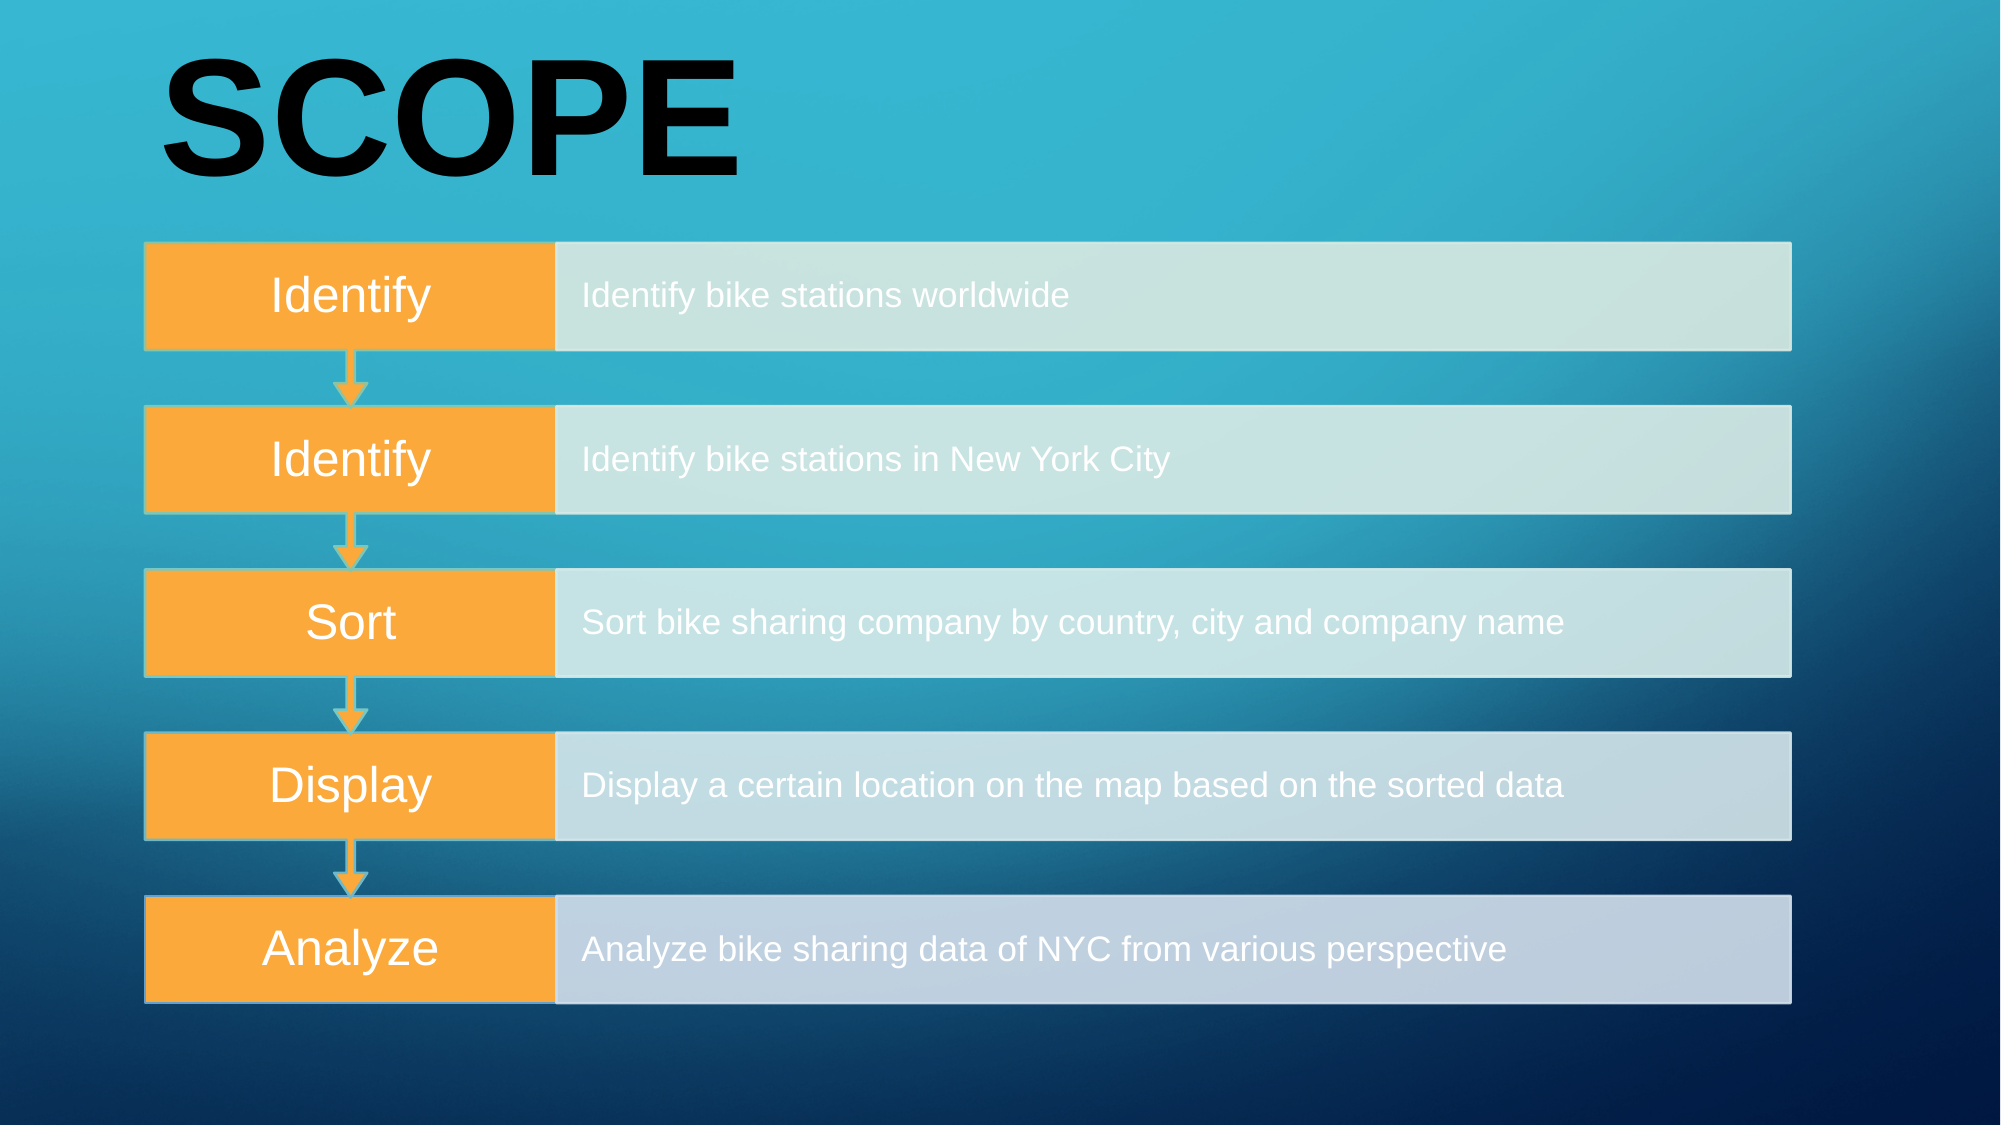

# Scope
Analyze
Analyze bike sharing data of NYC from various perspective
Display
Display a certain location on the map based on the sorted data
Sort
Sort bike sharing company by country, city and company name
Identify
Identify bike stations in New York City
Identify
Identify bike stations worldwide